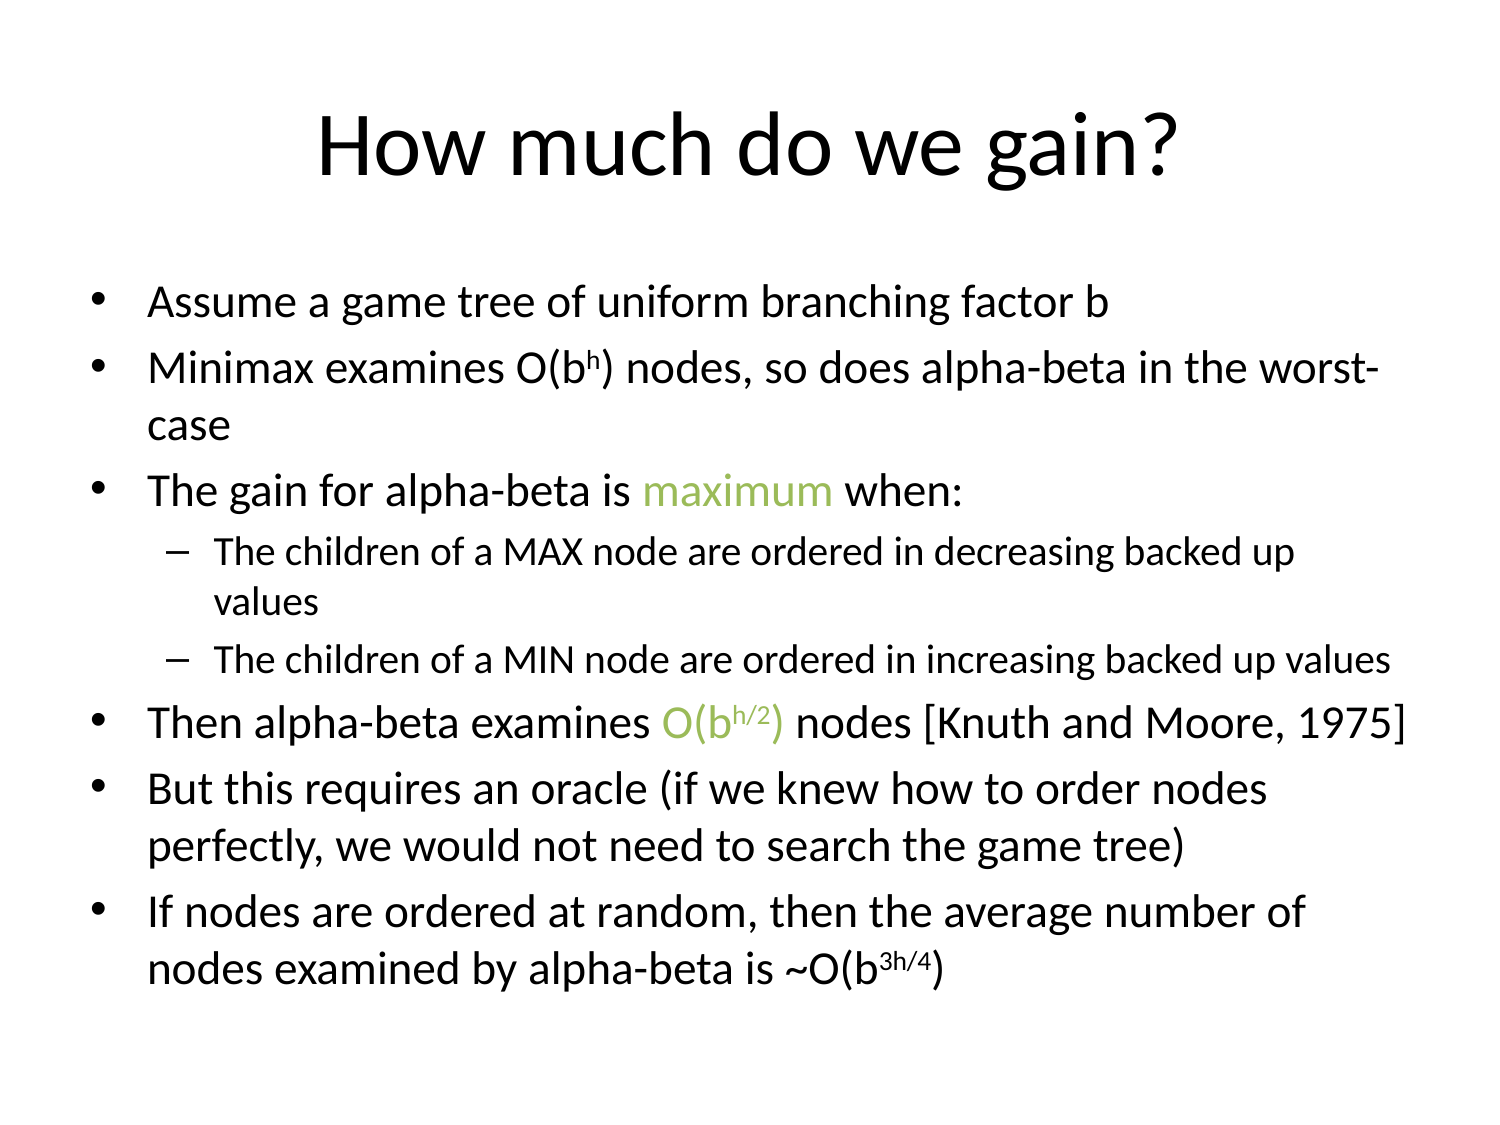

# How much do we gain?
Assume a game tree of uniform branching factor b
Minimax examines O(bh) nodes, so does alpha-beta in the worst-case
The gain for alpha-beta is maximum when:
The children of a MAX node are ordered in decreasing backed up values
The children of a MIN node are ordered in increasing backed up values
Then alpha-beta examines O(bh/2) nodes [Knuth and Moore, 1975]
But this requires an oracle (if we knew how to order nodes perfectly, we would not need to search the game tree)
If nodes are ordered at random, then the average number of nodes examined by alpha-beta is ~O(b3h/4)